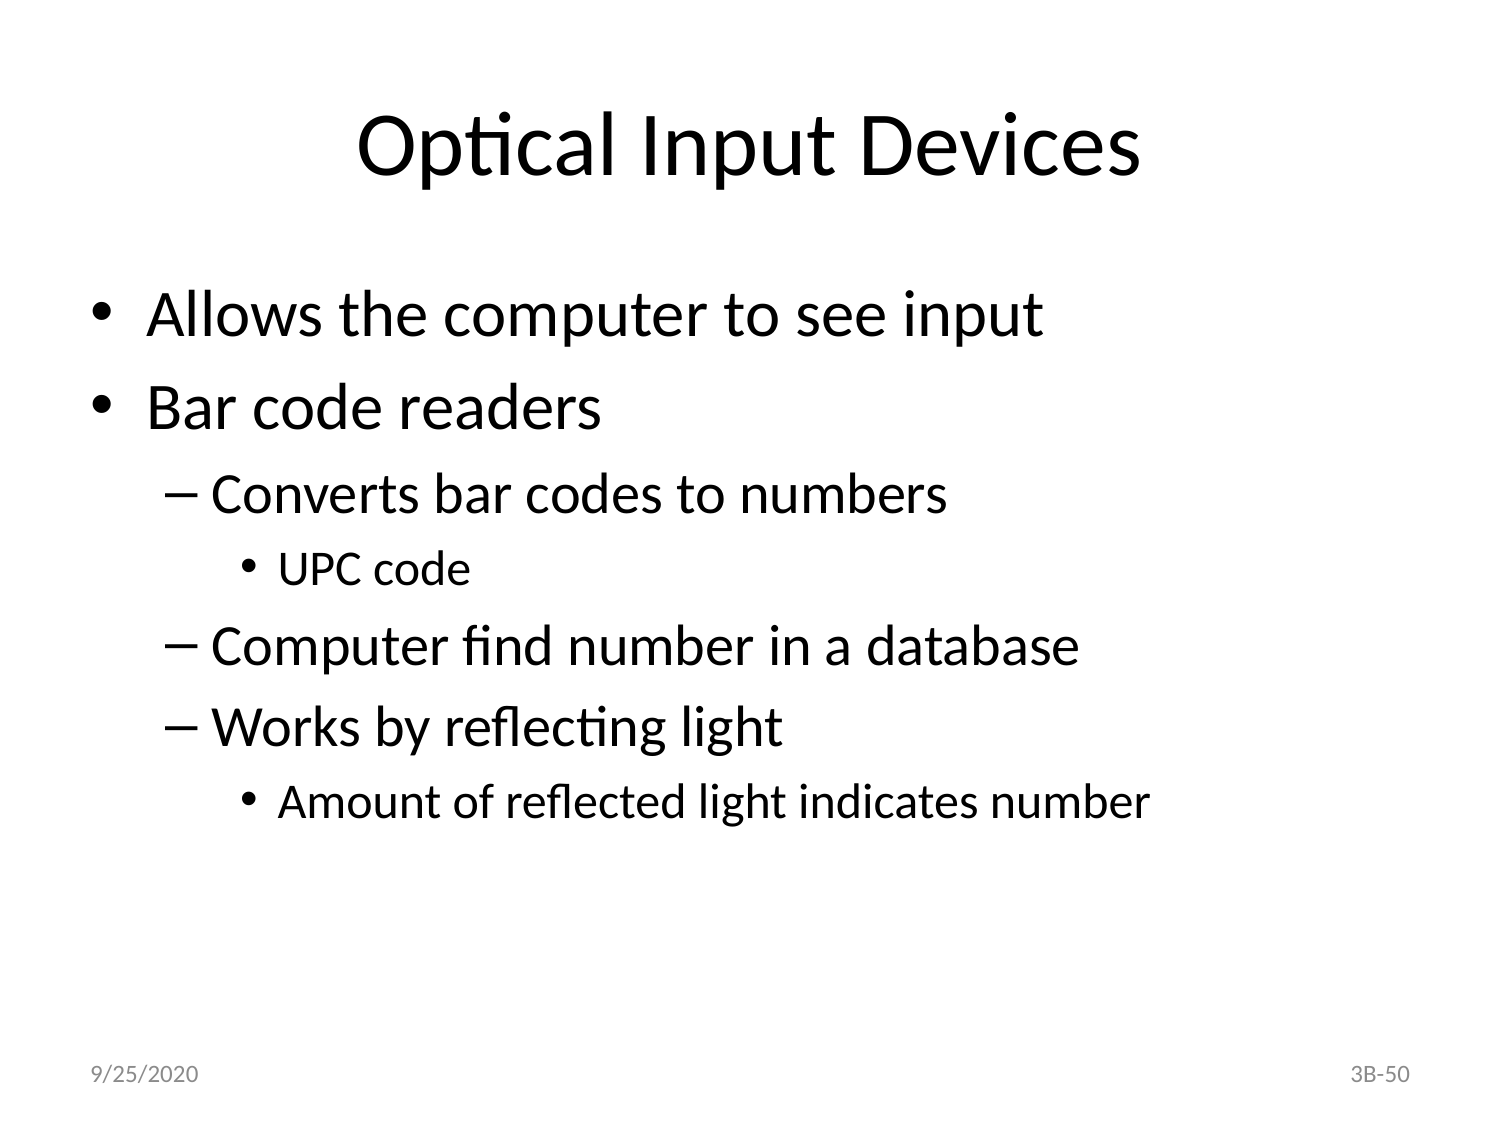

# Optical Input Devices
Allows the computer to see input
Bar code readers
Converts bar codes to numbers
UPC code
Computer find number in a database
Works by reflecting light
Amount of reflected light indicates number
3B-50
9/25/2020